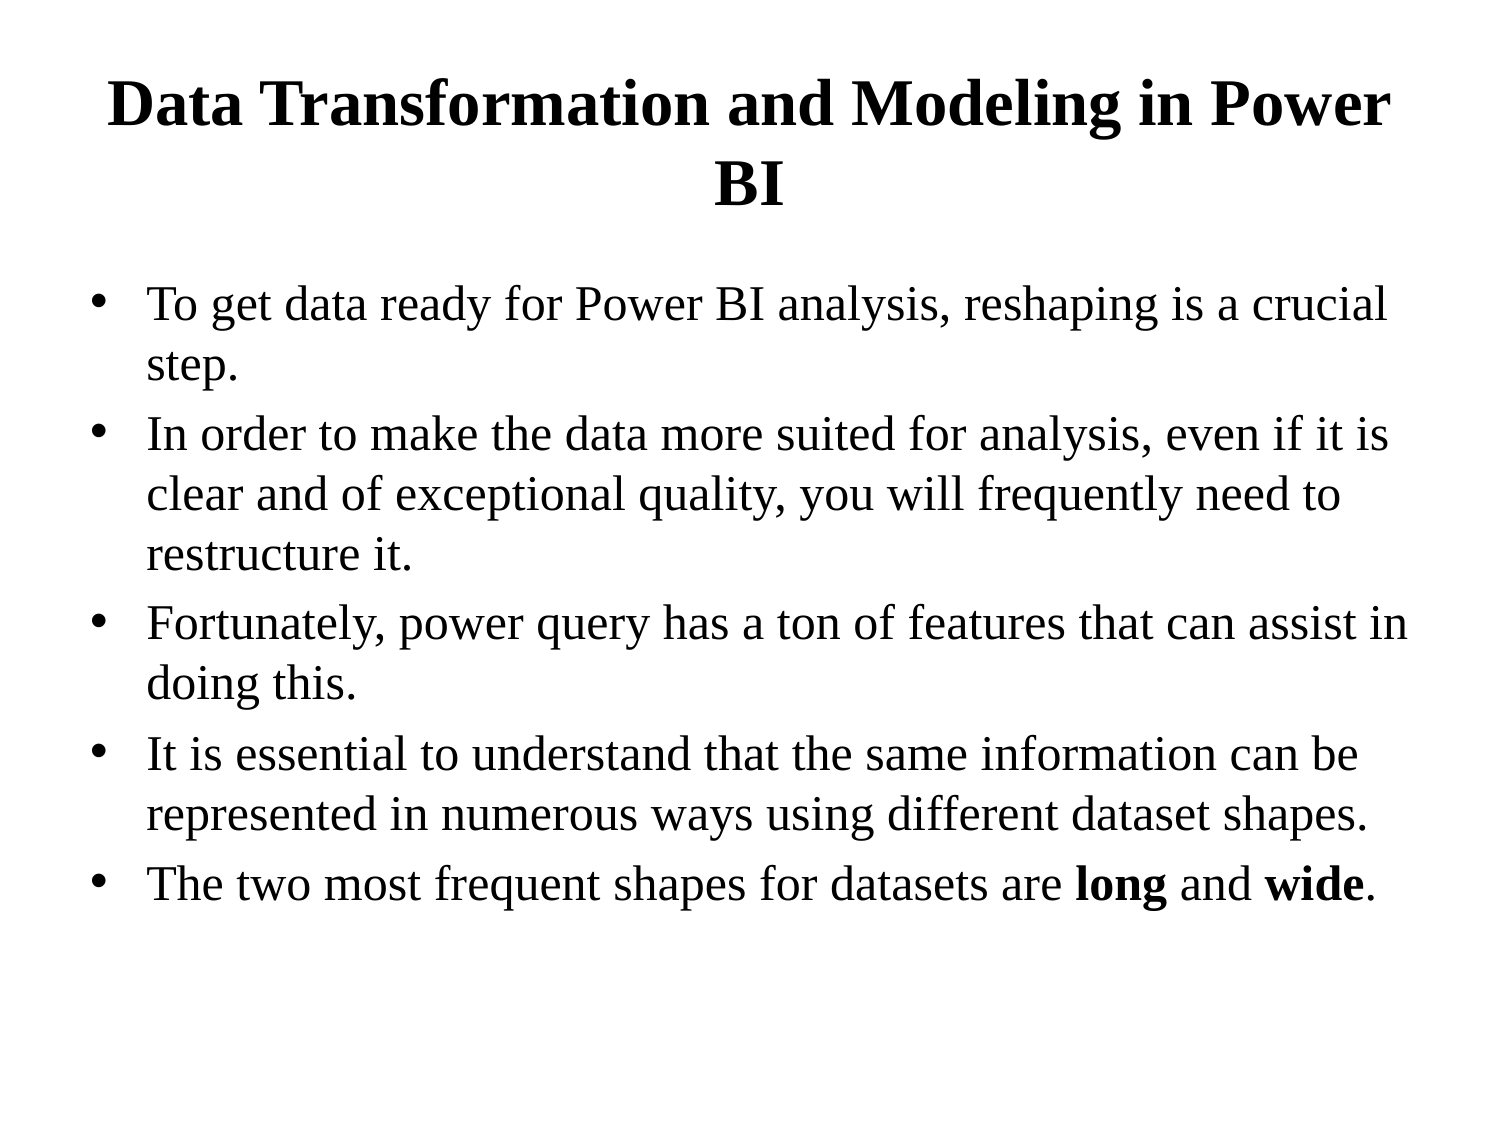

# Data Transformation and Modeling in Power BI
To get data ready for Power BI analysis, reshaping is a crucial step.
In order to make the data more suited for analysis, even if it is clear and of exceptional quality, you will frequently need to restructure it.
Fortunately, power query has a ton of features that can assist in doing this.
It is essential to understand that the same information can be represented in numerous ways using different dataset shapes.
The two most frequent shapes for datasets are long and wide.